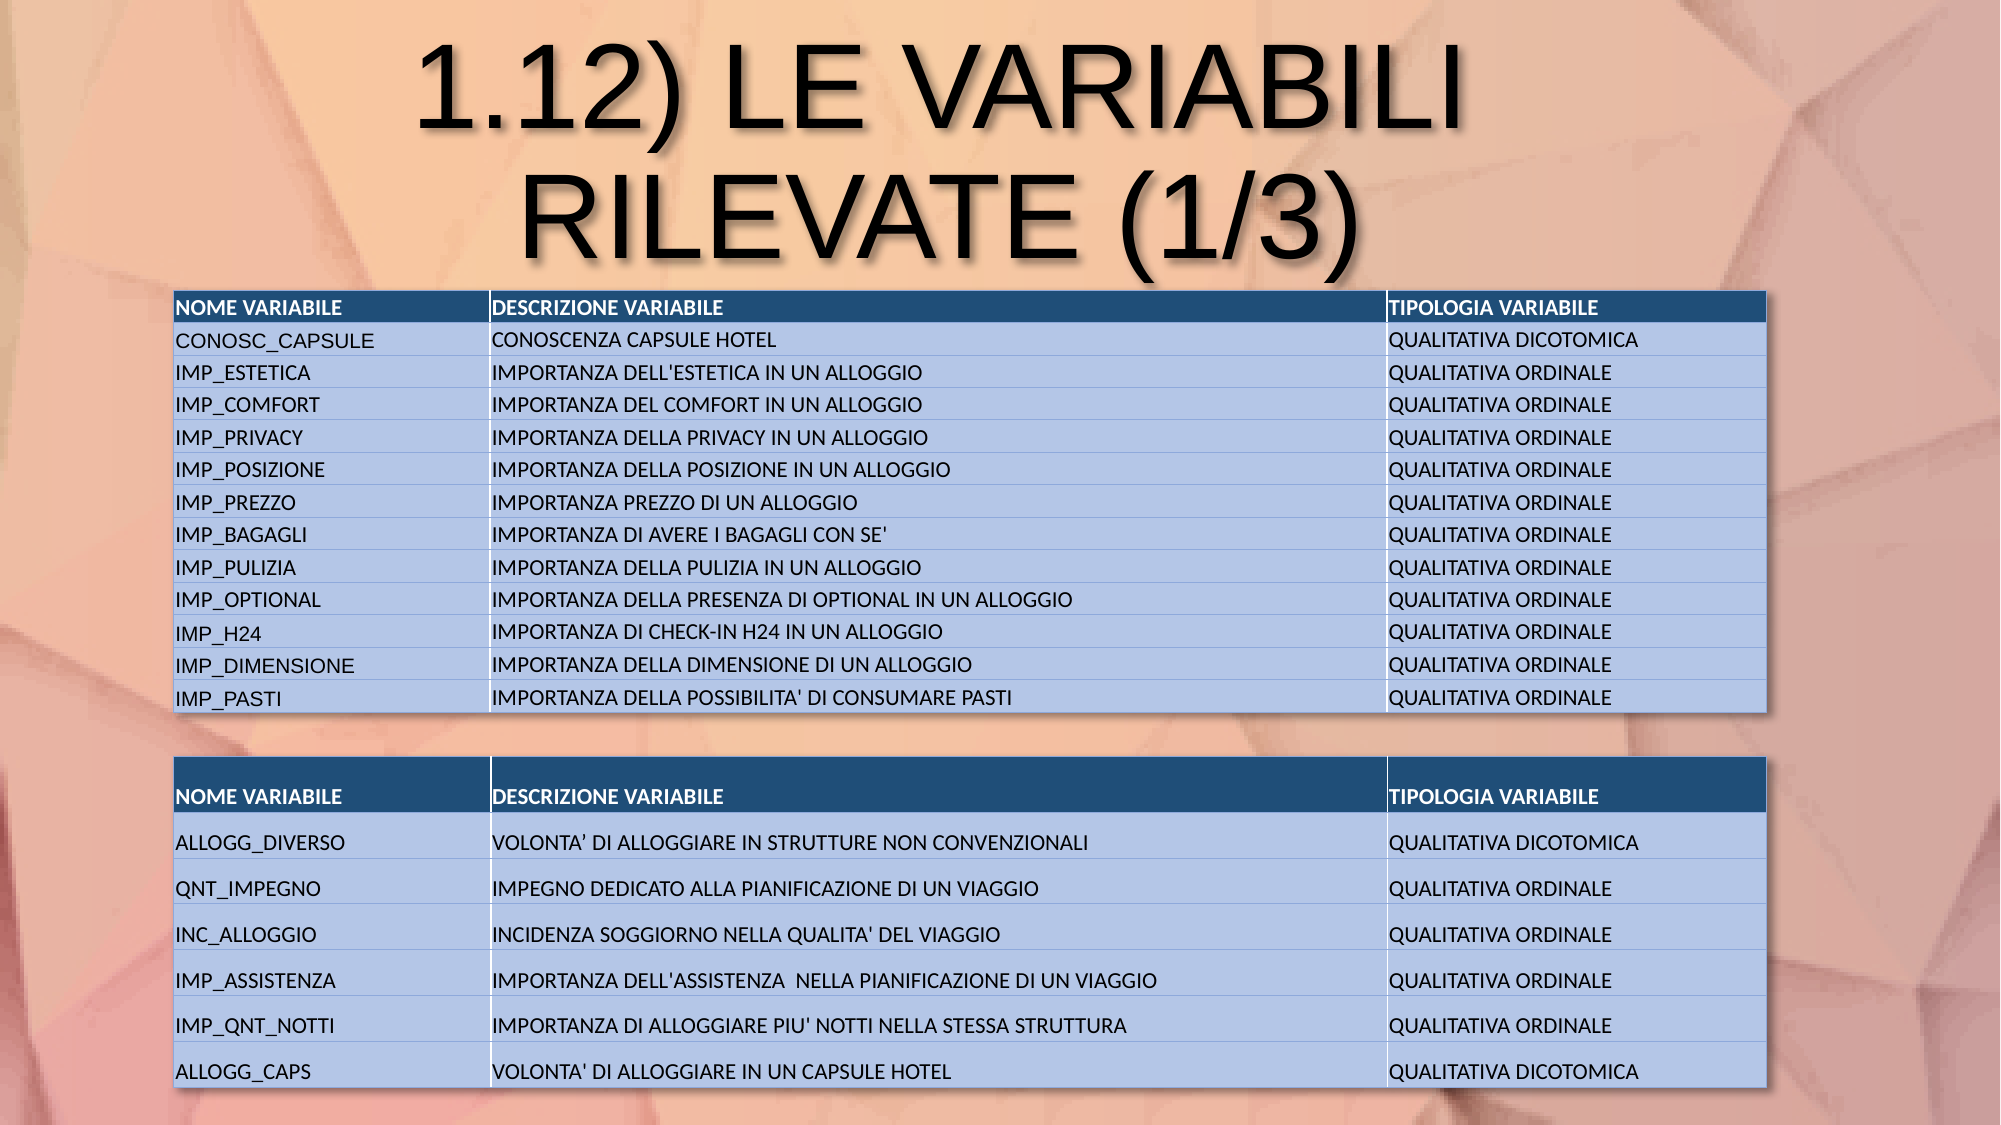

# 1.12) LE VARIABILI RILEVATE (1/3)
| NOME VARIABILE | DESCRIZIONE VARIABILE | TIPOLOGIA VARIABILE |
| --- | --- | --- |
| CONOSC\_CAPSULE | CONOSCENZA CAPSULE HOTEL | QUALITATIVA DICOTOMICA |
| IMP\_ESTETICA | IMPORTANZA DELL'ESTETICA IN UN ALLOGGIO | QUALITATIVA ORDINALE |
| IMP\_COMFORT | IMPORTANZA DEL COMFORT IN UN ALLOGGIO | QUALITATIVA ORDINALE |
| IMP\_PRIVACY | IMPORTANZA DELLA PRIVACY IN UN ALLOGGIO | QUALITATIVA ORDINALE |
| IMP\_POSIZIONE | IMPORTANZA DELLA POSIZIONE IN UN ALLOGGIO | QUALITATIVA ORDINALE |
| IMP\_PREZZO | IMPORTANZA PREZZO DI UN ALLOGGIO | QUALITATIVA ORDINALE |
| IMP\_BAGAGLI | IMPORTANZA DI AVERE I BAGAGLI CON SE' | QUALITATIVA ORDINALE |
| IMP\_PULIZIA | IMPORTANZA DELLA PULIZIA IN UN ALLOGGIO | QUALITATIVA ORDINALE |
| IMP\_OPTIONAL | IMPORTANZA DELLA PRESENZA DI OPTIONAL IN UN ALLOGGIO | QUALITATIVA ORDINALE |
| IMP\_H24 | IMPORTANZA DI CHECK-IN H24 IN UN ALLOGGIO | QUALITATIVA ORDINALE |
| IMP\_DIMENSIONE | IMPORTANZA DELLA DIMENSIONE DI UN ALLOGGIO | QUALITATIVA ORDINALE |
| IMP\_PASTI | IMPORTANZA DELLA POSSIBILITA' DI CONSUMARE PASTI | QUALITATIVA ORDINALE |
| NOME VARIABILE | DESCRIZIONE VARIABILE | TIPOLOGIA VARIABILE |
| --- | --- | --- |
| ALLOGG\_DIVERSO | VOLONTA’ DI ALLOGGIARE IN STRUTTURE NON CONVENZIONALI | QUALITATIVA DICOTOMICA |
| QNT\_IMPEGNO | IMPEGNO DEDICATO ALLA PIANIFICAZIONE DI UN VIAGGIO | QUALITATIVA ORDINALE |
| INC\_ALLOGGIO | INCIDENZA SOGGIORNO NELLA QUALITA' DEL VIAGGIO | QUALITATIVA ORDINALE |
| IMP\_ASSISTENZA | IMPORTANZA DELL'ASSISTENZA NELLA PIANIFICAZIONE DI UN VIAGGIO | QUALITATIVA ORDINALE |
| IMP\_QNT\_NOTTI | IMPORTANZA DI ALLOGGIARE PIU' NOTTI NELLA STESSA STRUTTURA | QUALITATIVA ORDINALE |
| ALLOGG\_CAPS | VOLONTA' DI ALLOGGIARE IN UN CAPSULE HOTEL | QUALITATIVA DICOTOMICA |